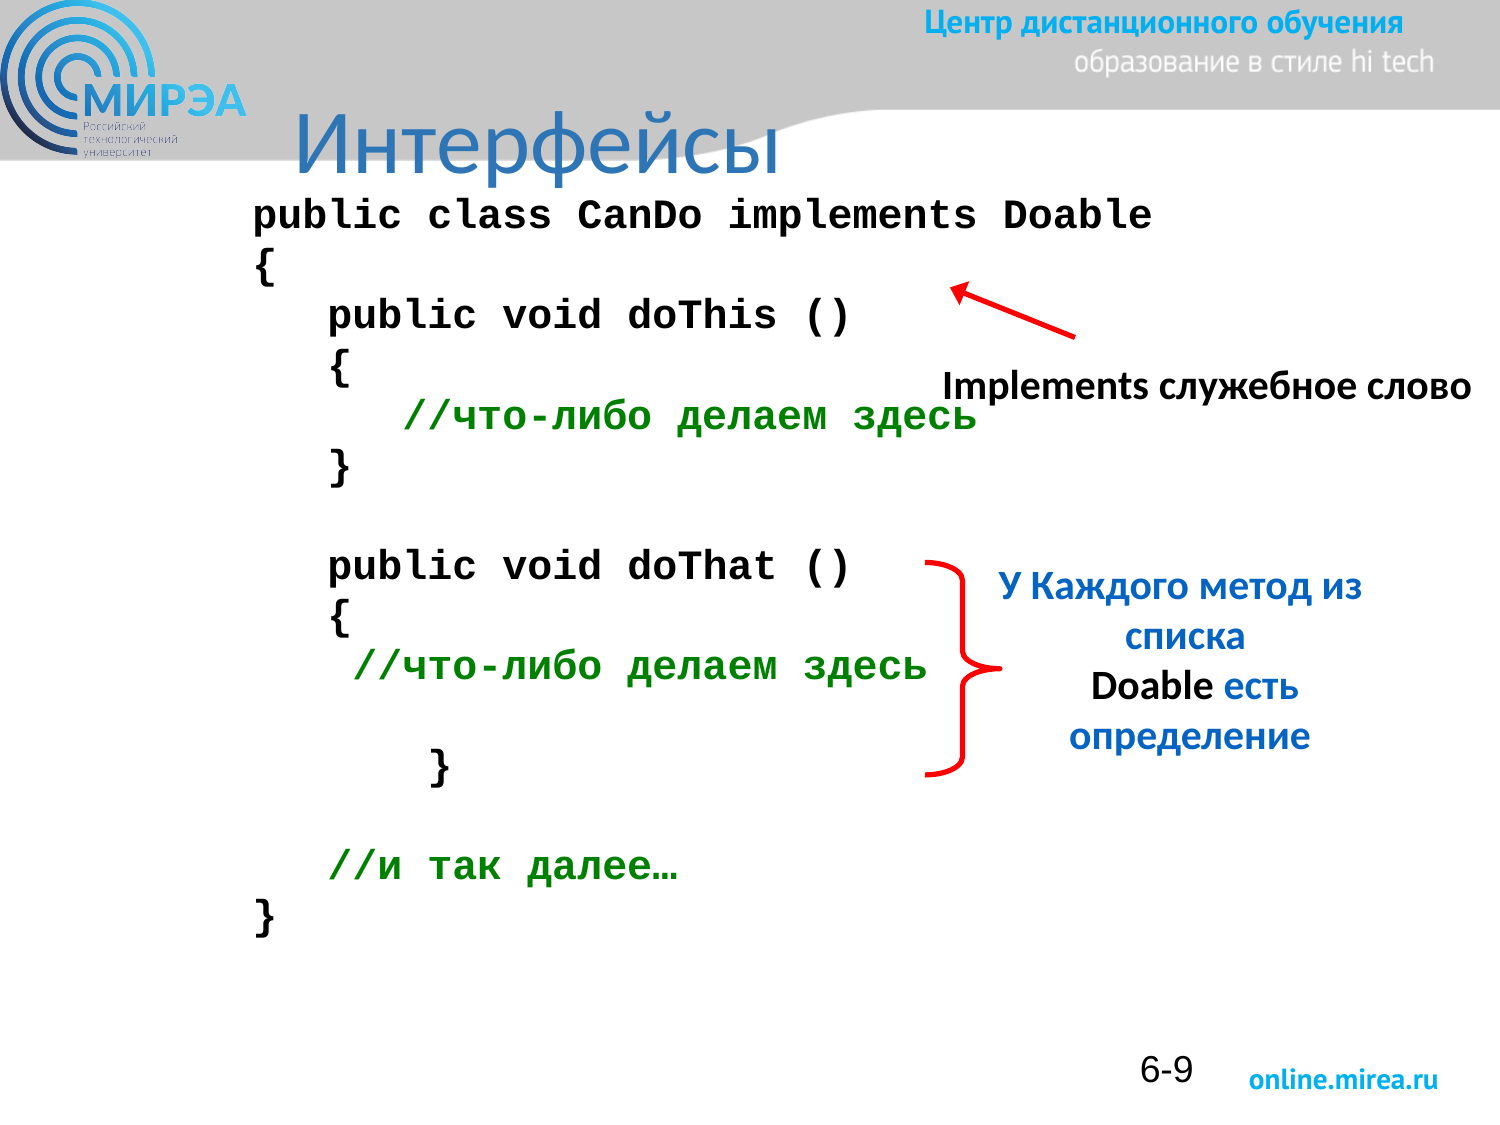

# Интерфейсы
public class CanDo implements Doable
{
   public void doThis ()
   {
      //что-либо делаем здесь
   }

   public void doThat ()
   {
    //что-либо делаем здесь

       }

   //и так далее…
}

Implements служебное слово
У Каждого метод из
списка
  Doable есть
 определение

6-9